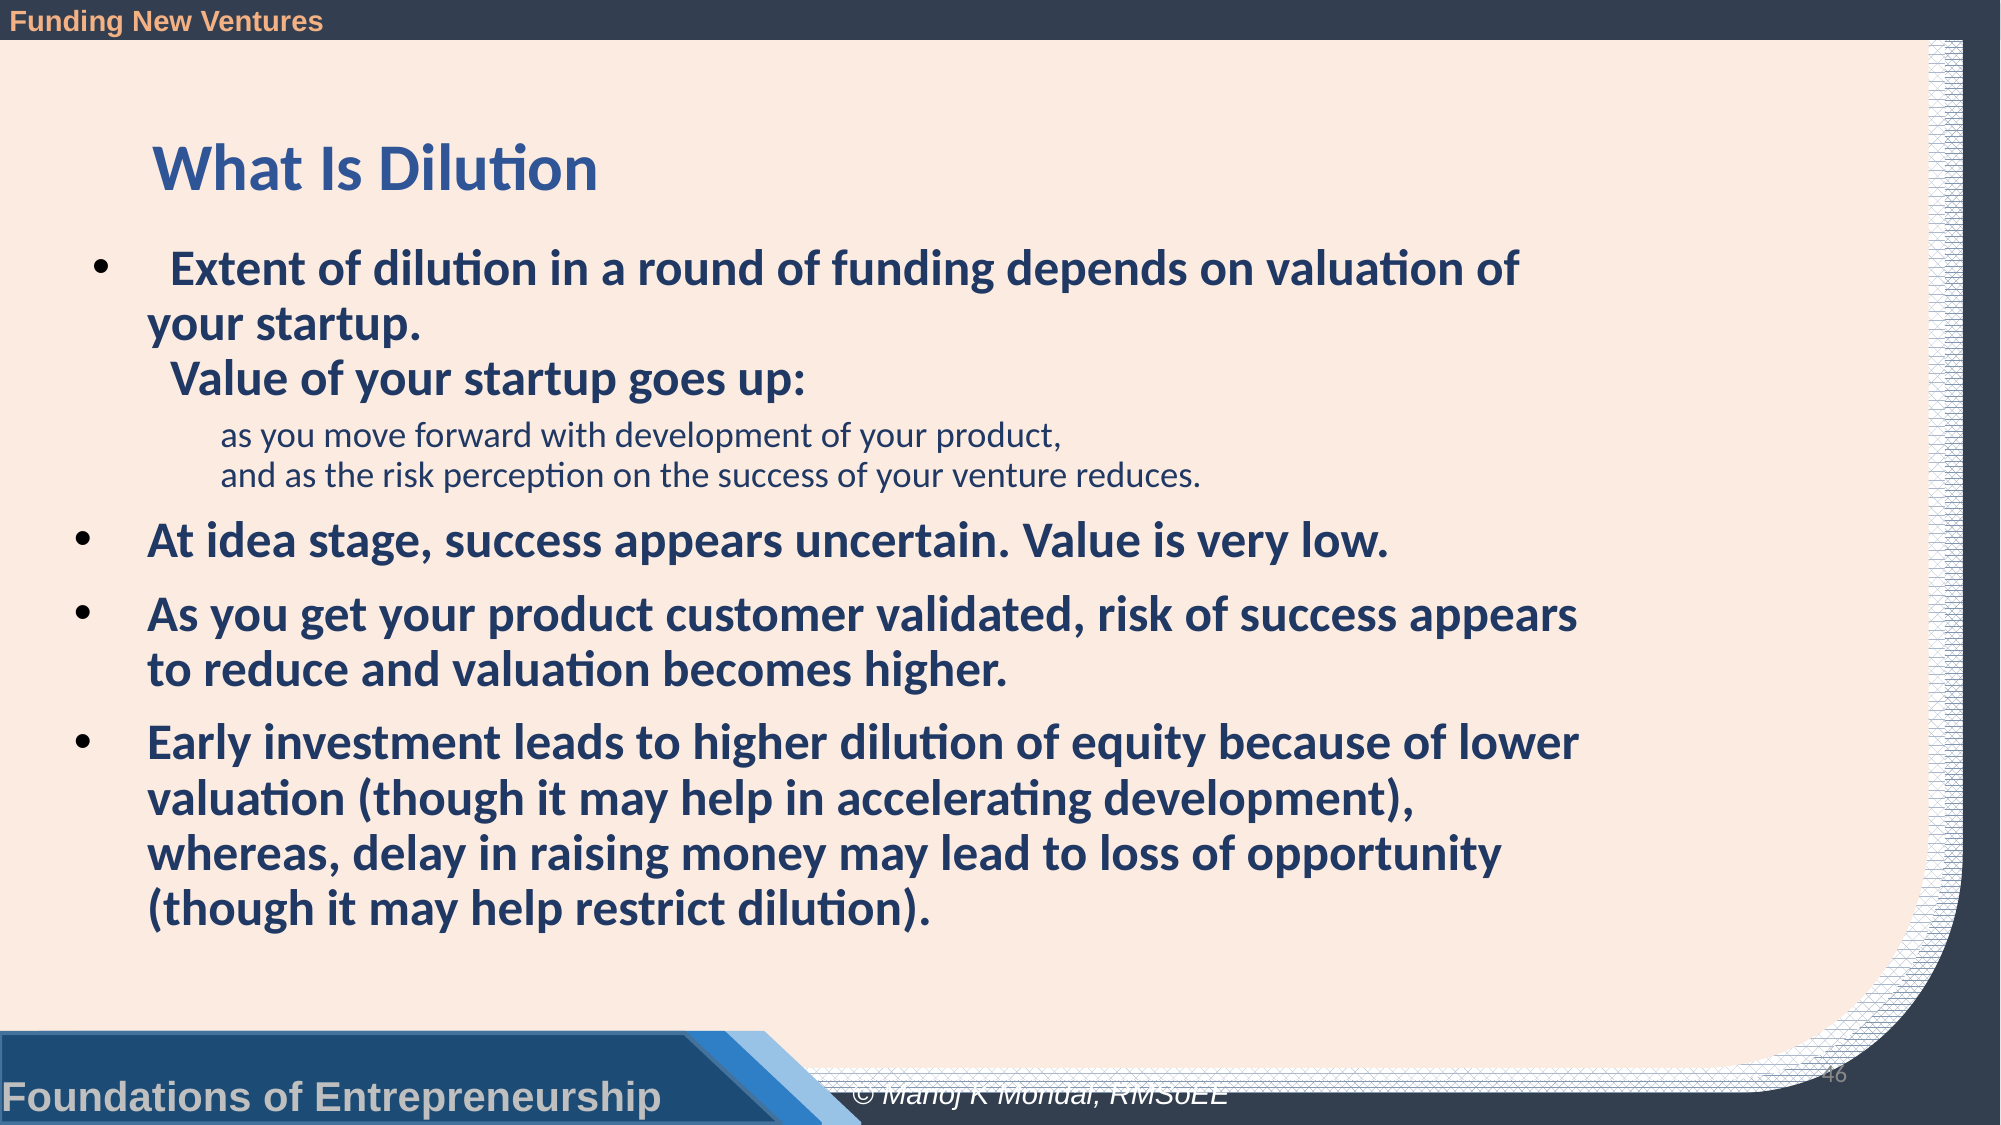

# What Is Dilution
  Extent of dilution in a round of funding depends on valuation of your startup.
  Value of your startup goes up:
as you move forward with development of your product,
and as the risk perception on the success of your venture reduces.
At idea stage, success appears uncertain. Value is very low.
As you get your product customer validated, risk of success appears to reduce and valuation becomes higher.
Early investment leads to higher dilution of equity because of lower valuation (though it may help in accelerating development), whereas, delay in raising money may lead to loss of opportunity (though it may help restrict dilution).
46